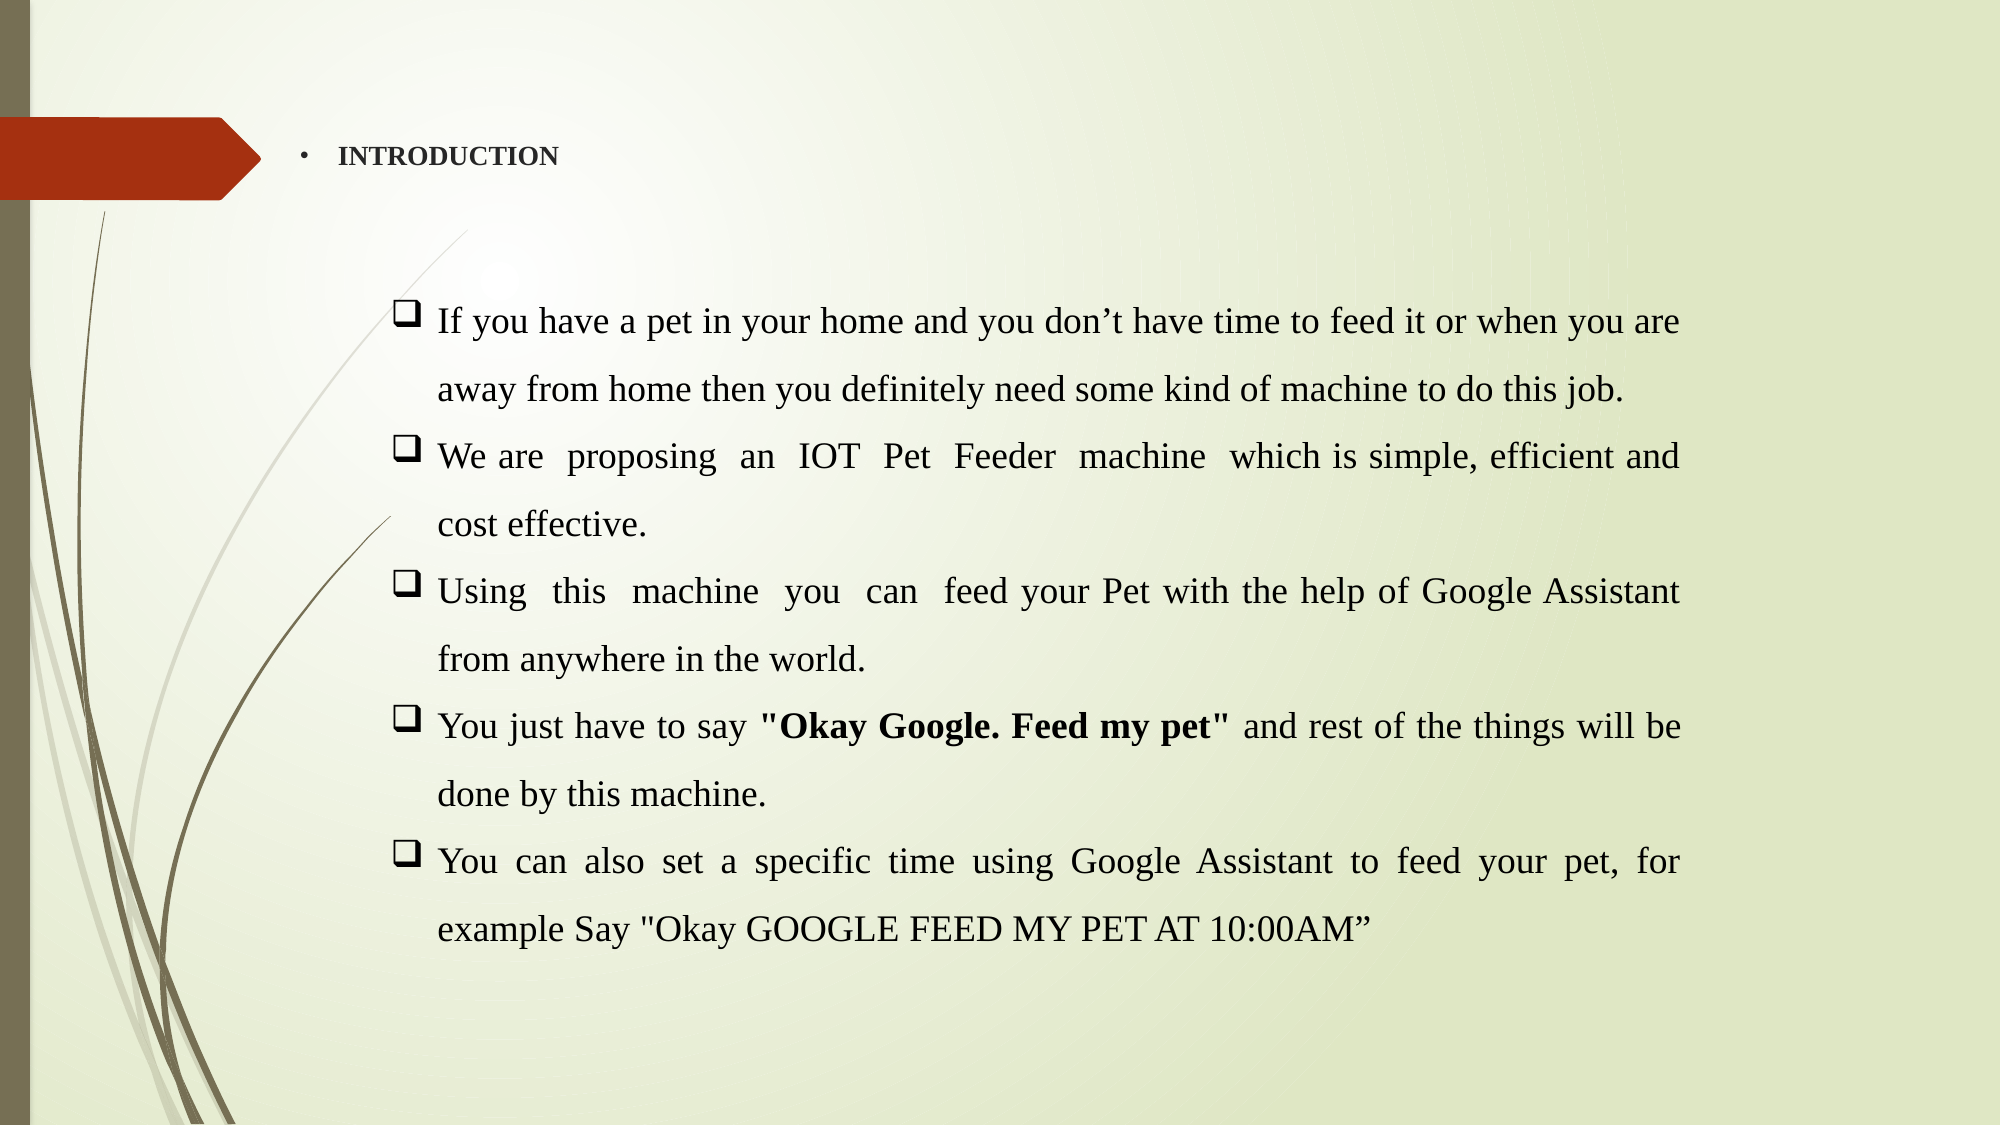

# INTRODUCTION
If you have a pet in your home and you don’t have time to feed it or when you are away from home then you definitely need some kind of machine to do this job.
We are  proposing  an  IOT  Pet  Feeder  machine  which is simple, efficient and cost effective.
Using  this  machine  you  can  feed your Pet with the help of Google Assistant from​ anywhere in the world. ​
You just have to say "Okay Google. Feed my pet" and rest of the things​ will be done by this machine.
You can also set a specific time using Google Assistant to feed your pet, for example Say "Okay GOOGLE FEED MY PET AT 10:00AM”​